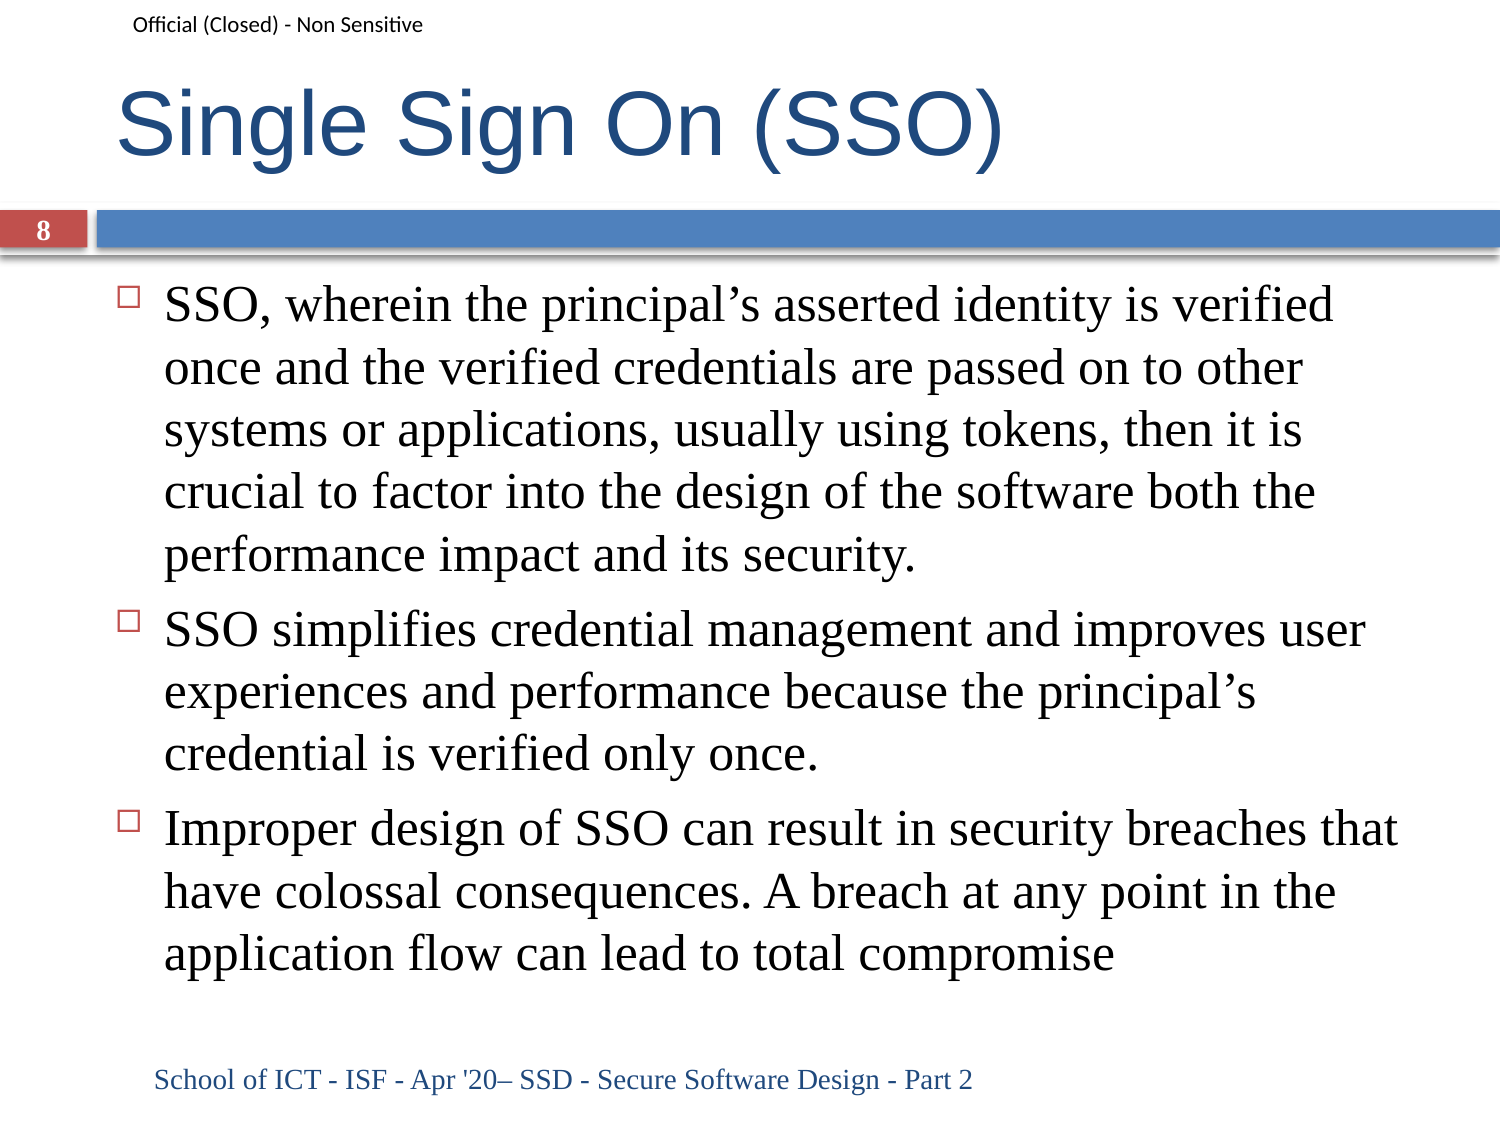

# Single Sign On (SSO)
8
SSO, wherein the principal’s asserted identity is verified once and the verified credentials are passed on to other systems or applications, usually using tokens, then it is crucial to factor into the design of the software both the performance impact and its security.
SSO simplifies credential management and improves user experiences and performance because the principal’s credential is verified only once.
Improper design of SSO can result in security breaches that have colossal consequences. A breach at any point in the application flow can lead to total compromise
School of ICT - ISF - Apr '20– SSD - Secure Software Design - Part 2